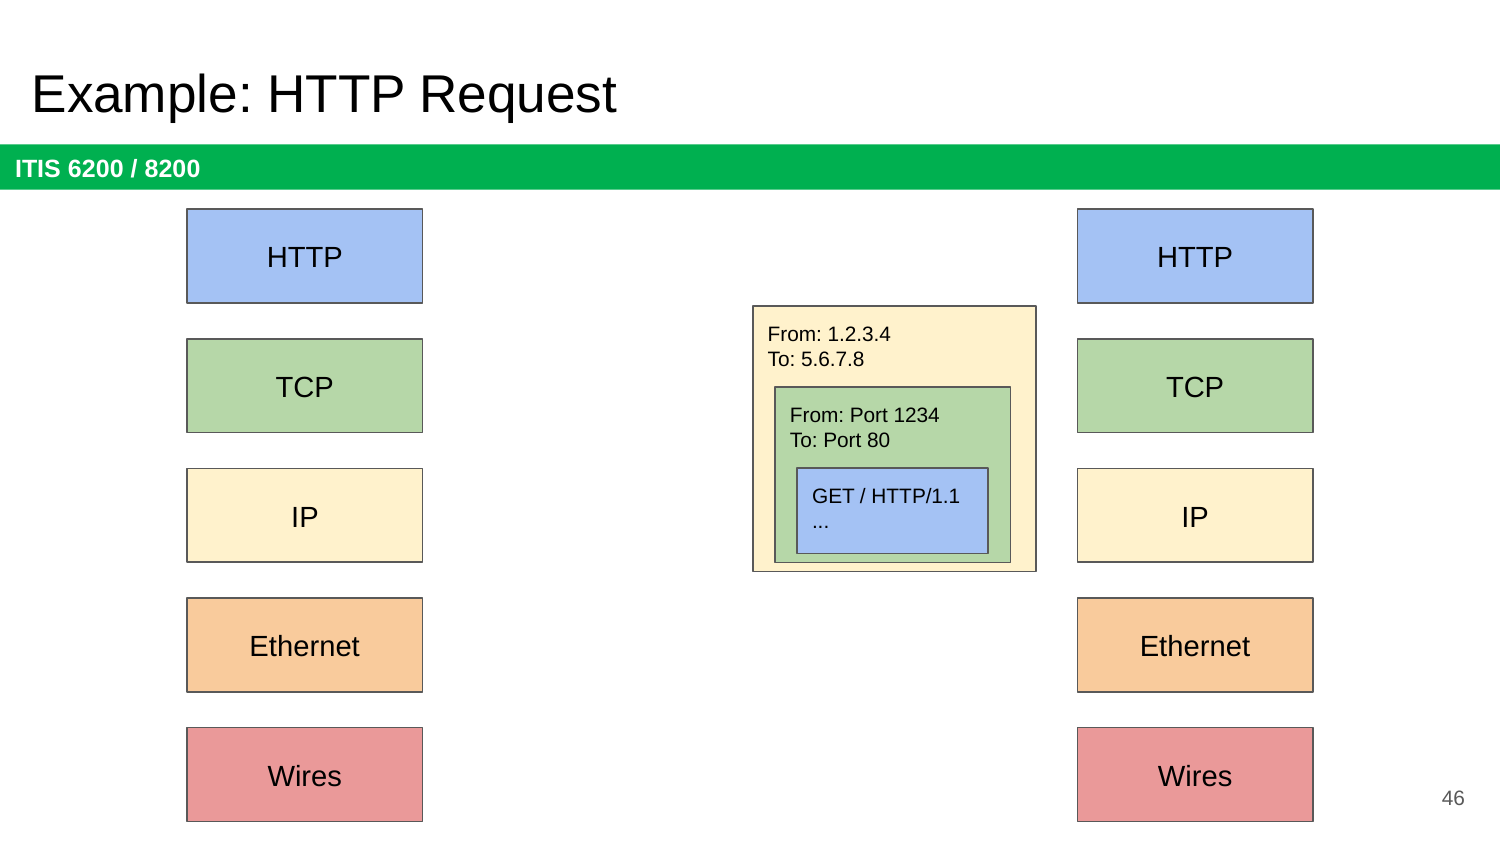

# Example: HTTP Request
HTTP
HTTP
From: 1.2.3.4
To: 5.6.7.8
TCP
TCP
From: Port 1234
To: Port 80
GET / HTTP/1.1
...
IP
IP
Ethernet
Ethernet
Wires
Wires
46